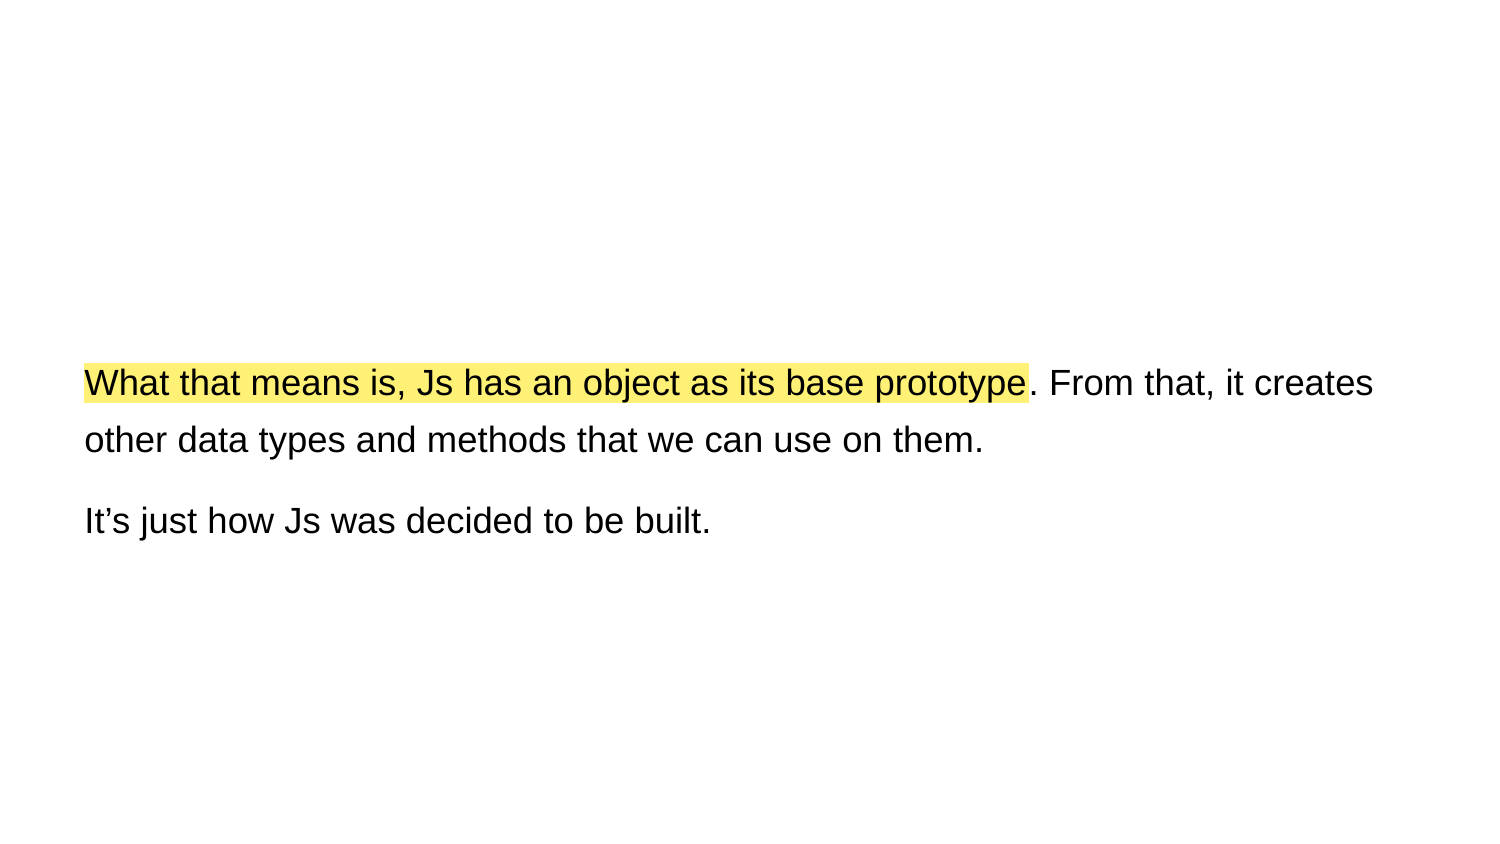

What that means is, Js has an object as its base prototype. From that, it creates other data types and methods that we can use on them.
It’s just how Js was decided to be built.